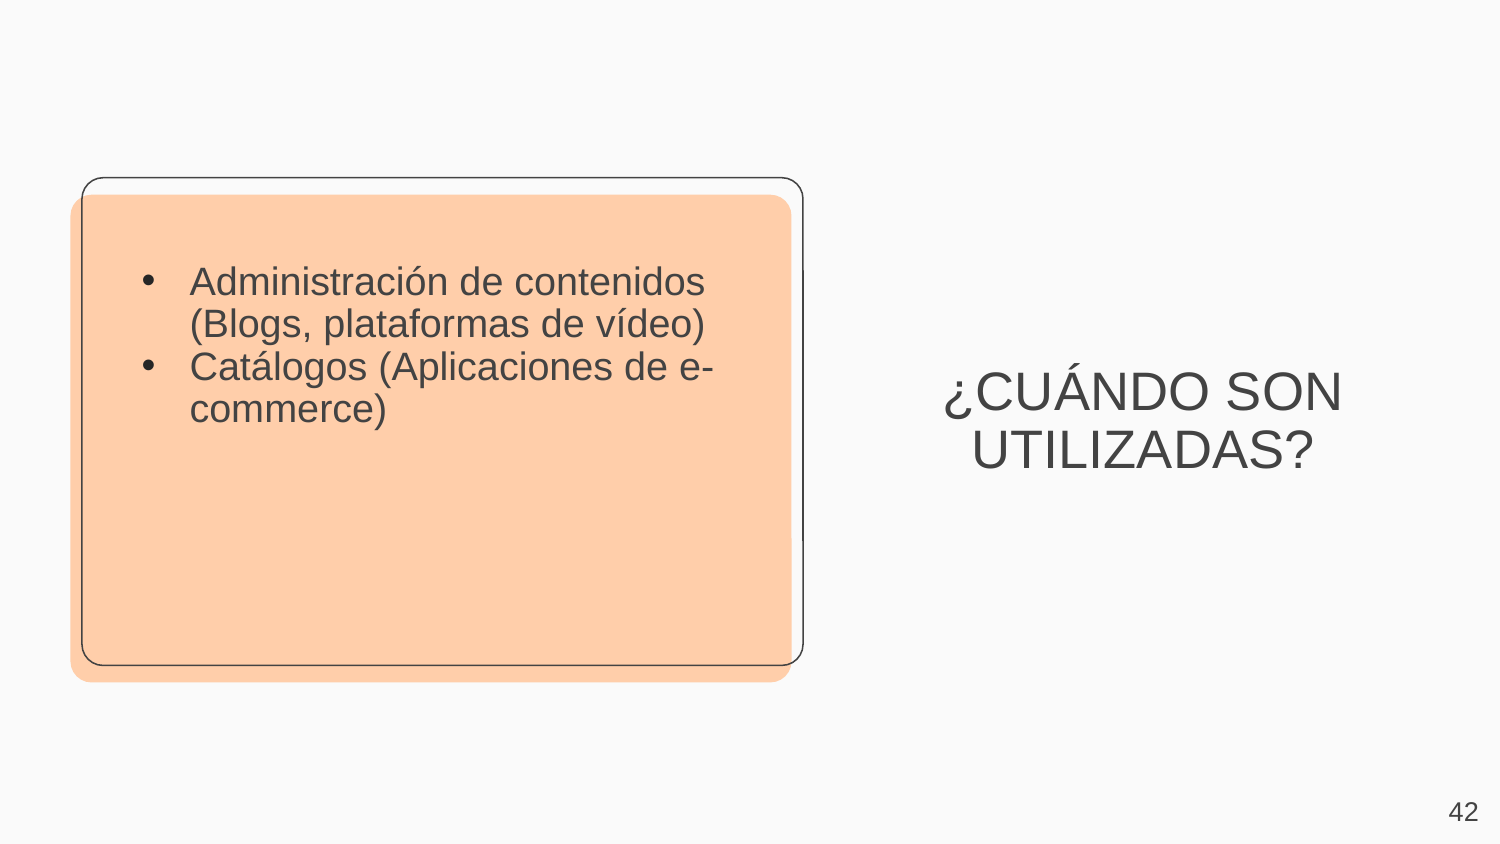

Administración de contenidos (Blogs, plataformas de vídeo)
Catálogos (Aplicaciones de e-commerce)
# ¿CUÁNDO SON UTILIZADAS?
https://openwebinars.net/blog/empresas-que-usan-mongodb/
42